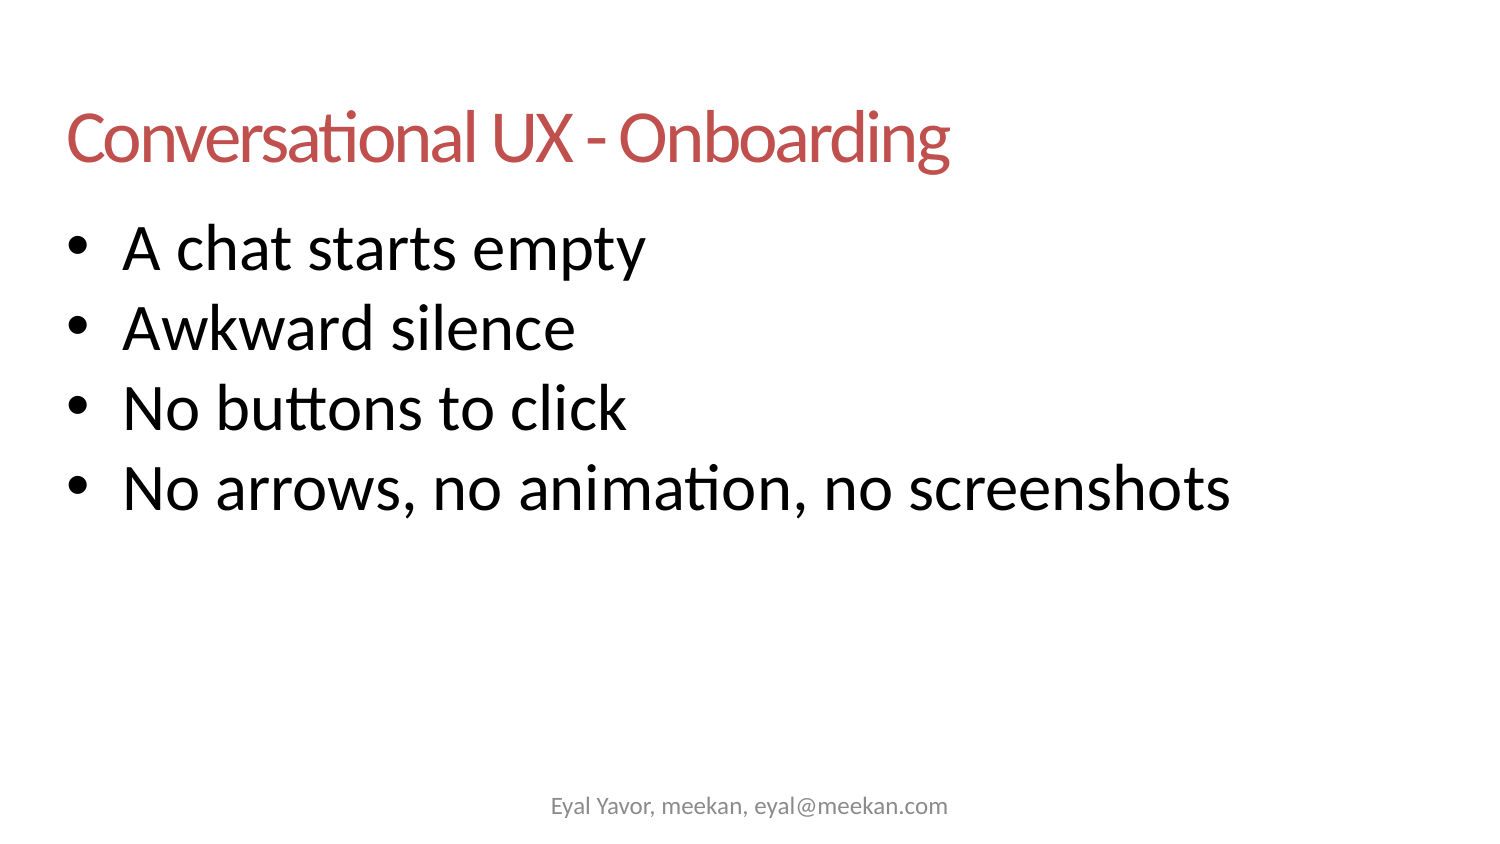

# Conversational UX - Onboarding
A chat starts empty
Awkward silence
No buttons to click
No arrows, no animation, no screenshots

Eyal Yavor, meekan, eyal@meekan.com